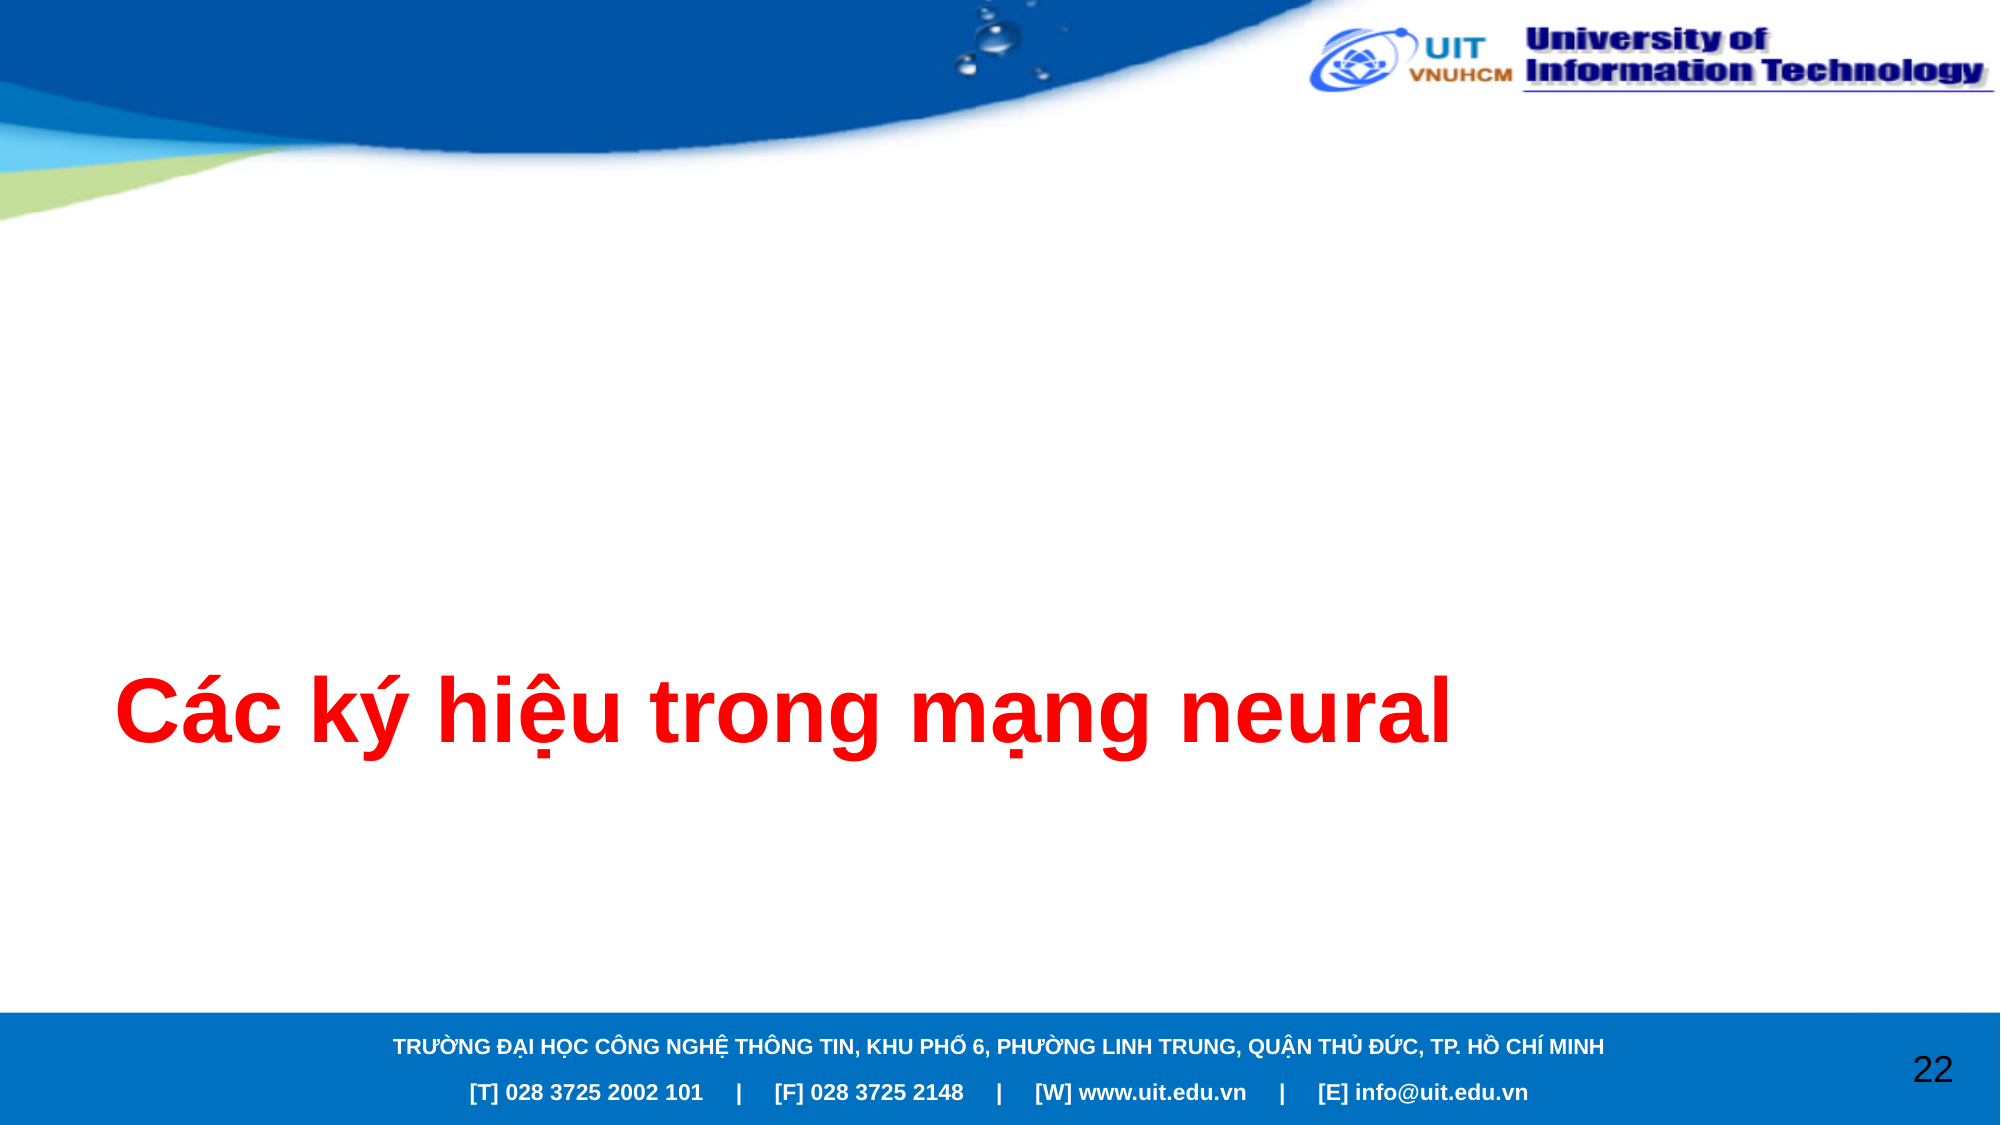

# Các ký hiệu trong mạng neural